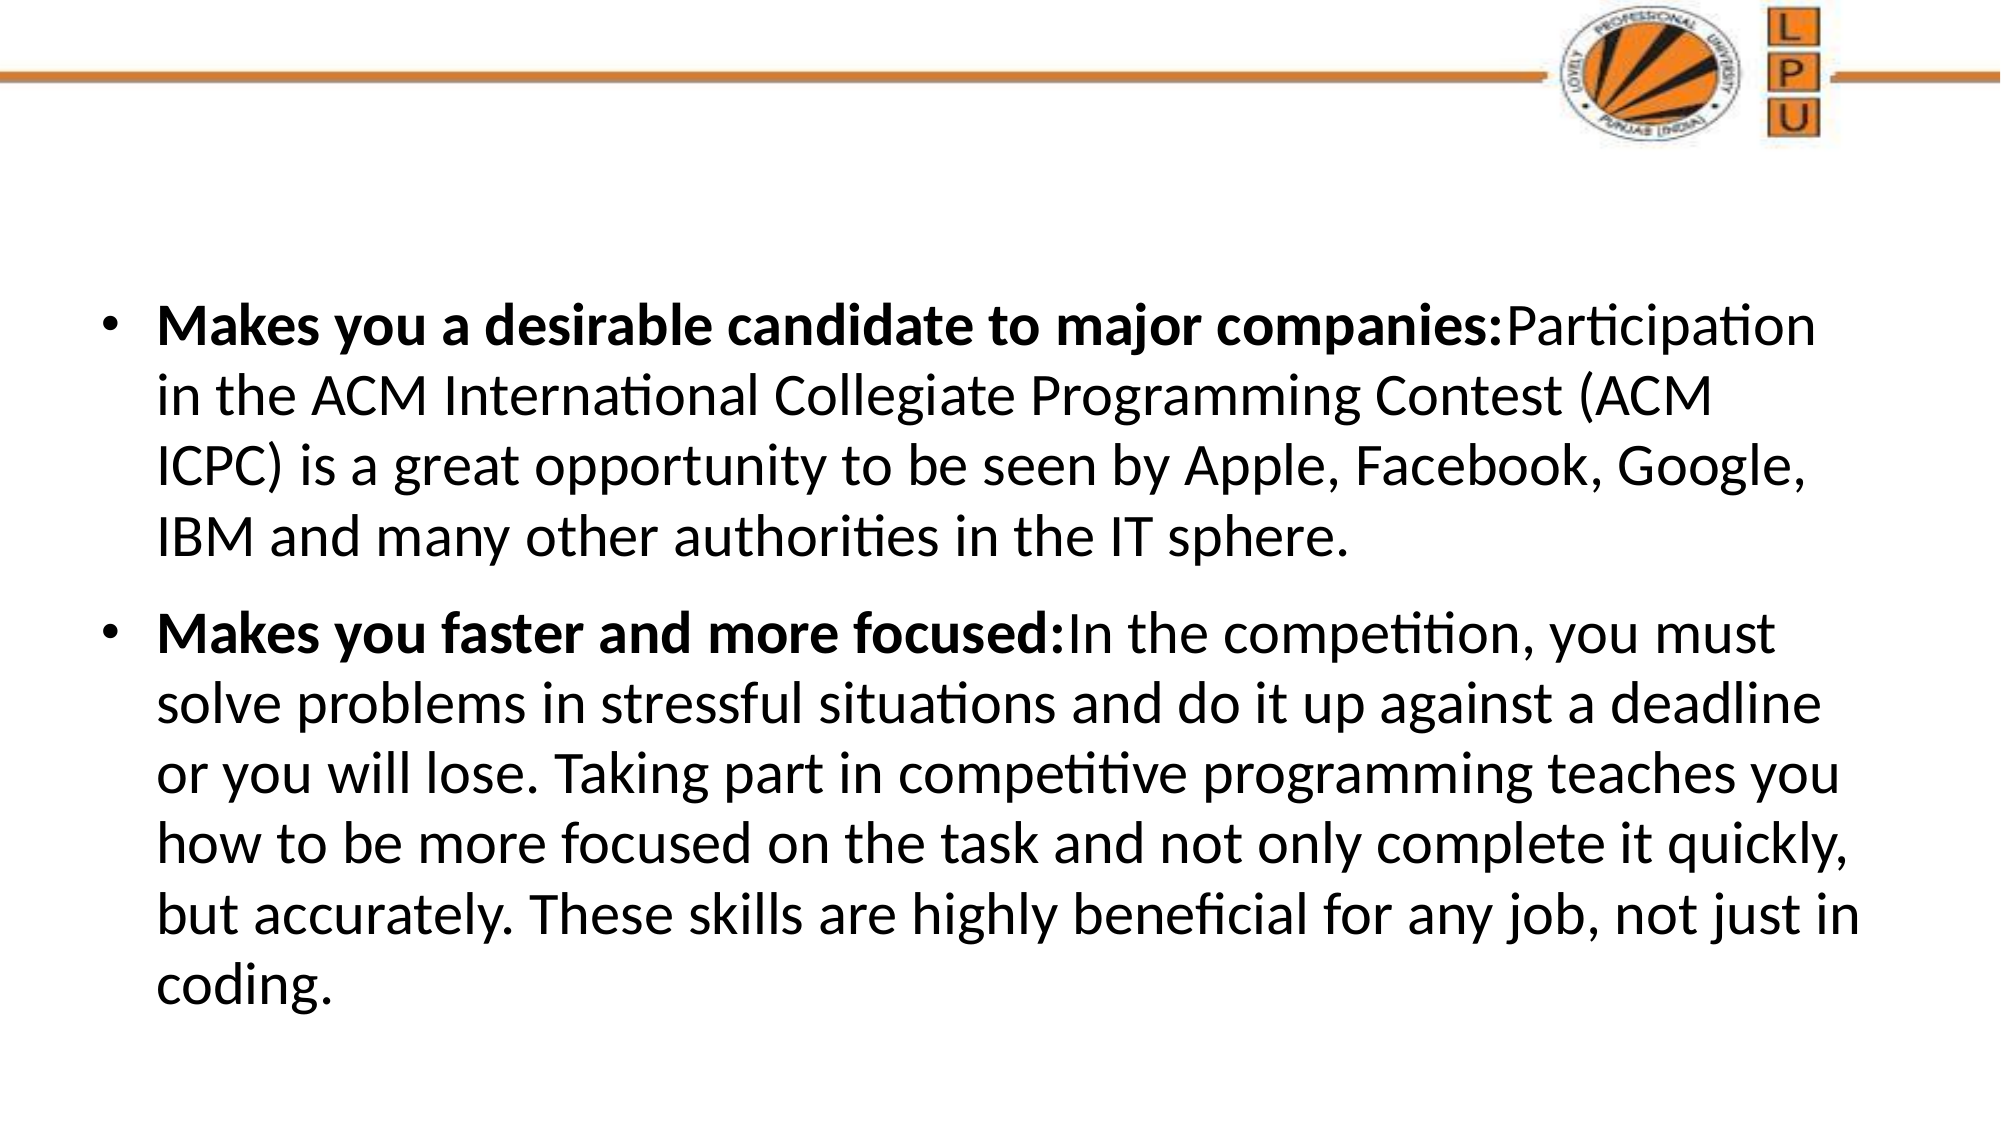

#
Makes you a desirable candidate to major companies:Participation in the ACM International Collegiate Programming Contest (ACM ICPC) is a great opportunity to be seen by Apple, Facebook, Google, IBM and many other authorities in the IT sphere.
Makes you faster and more focused:In the competition, you must solve problems in stressful situations and do it up against a deadline or you will lose. Taking part in competitive programming teaches you how to be more focused on the task and not only complete it quickly, but accurately. These skills are highly beneficial for any job, not just in coding.